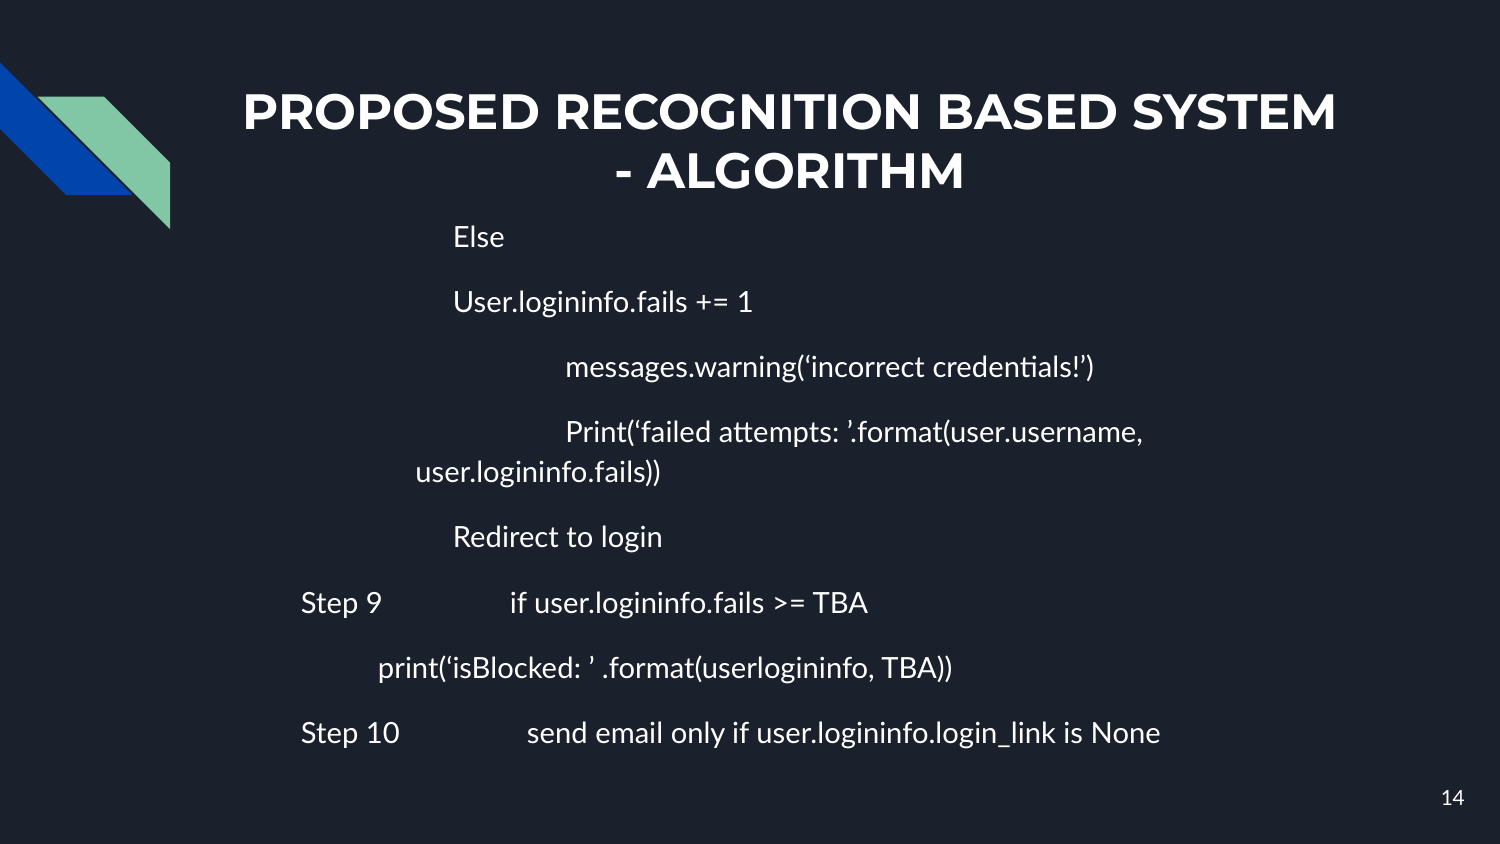

# PROPOSED RECOGNITION BASED SYSTEM - ALGORITHM
Else
User.logininfo.fails += 1
        	messages.warning(‘incorrect credentials!’)
        	Print(‘failed attempts: ’.format(user.username, user.logininfo.fails))
Redirect to login
Step 9                 if user.logininfo.fails >= TBA
print(‘isBlocked: ’ .format(userlogininfo, TBA))
Step 10                 send email only if user.logininfo.login_link is None

14